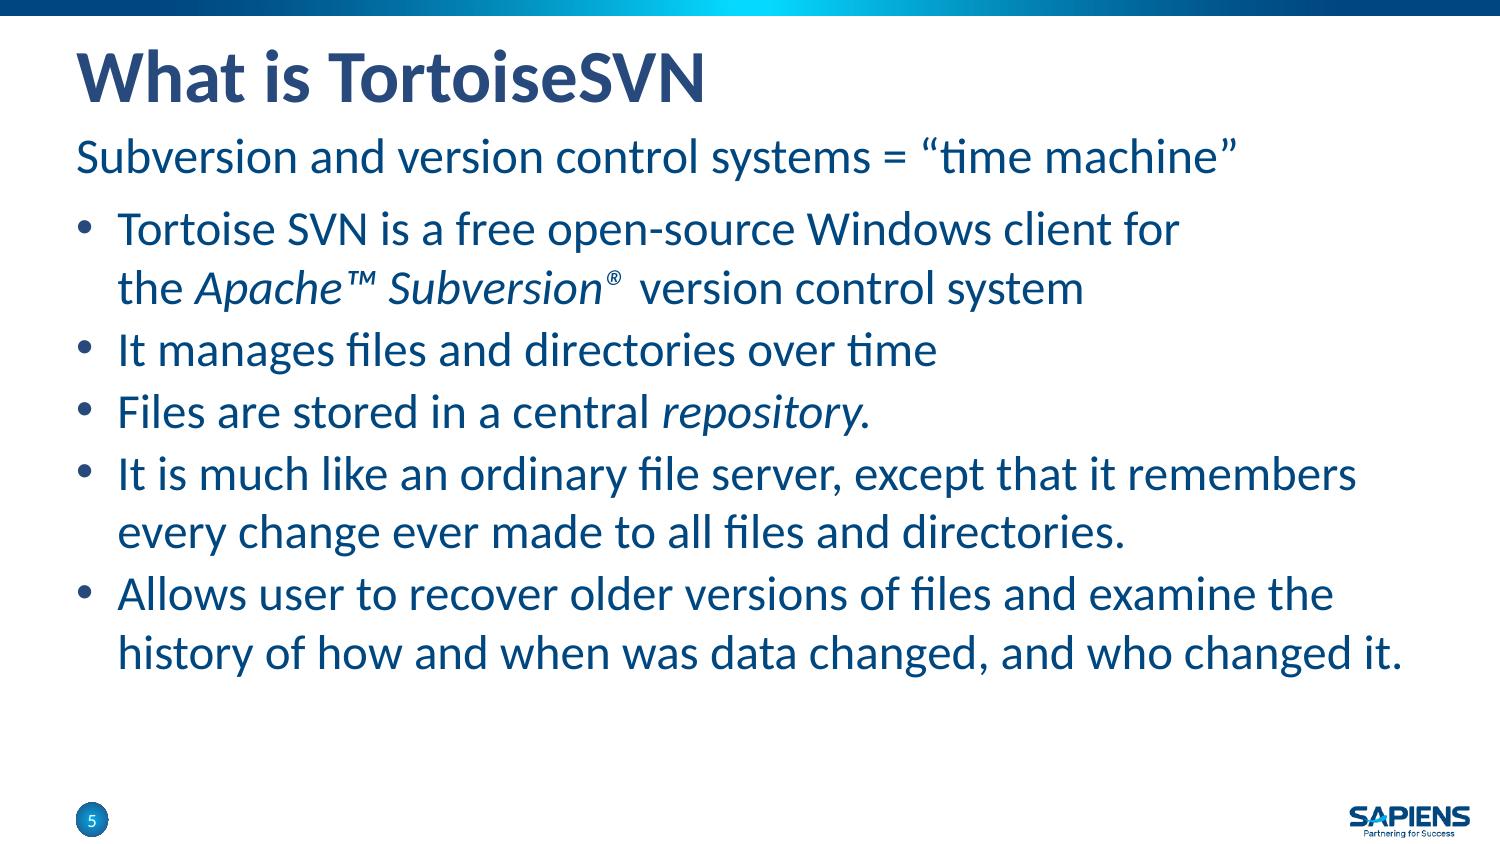

# What is TortoiseSVN
Subversion and version control systems = “time machine”
Tortoise SVN is a free open-source Windows client for the Apache™ Subversion® version control system
It manages files and directories over time
Files are stored in a central repository.
It is much like an ordinary file server, except that it remembers every change ever made to all files and directories.
Allows user to recover older versions of files and examine the history of how and when was data changed, and who changed it.
5